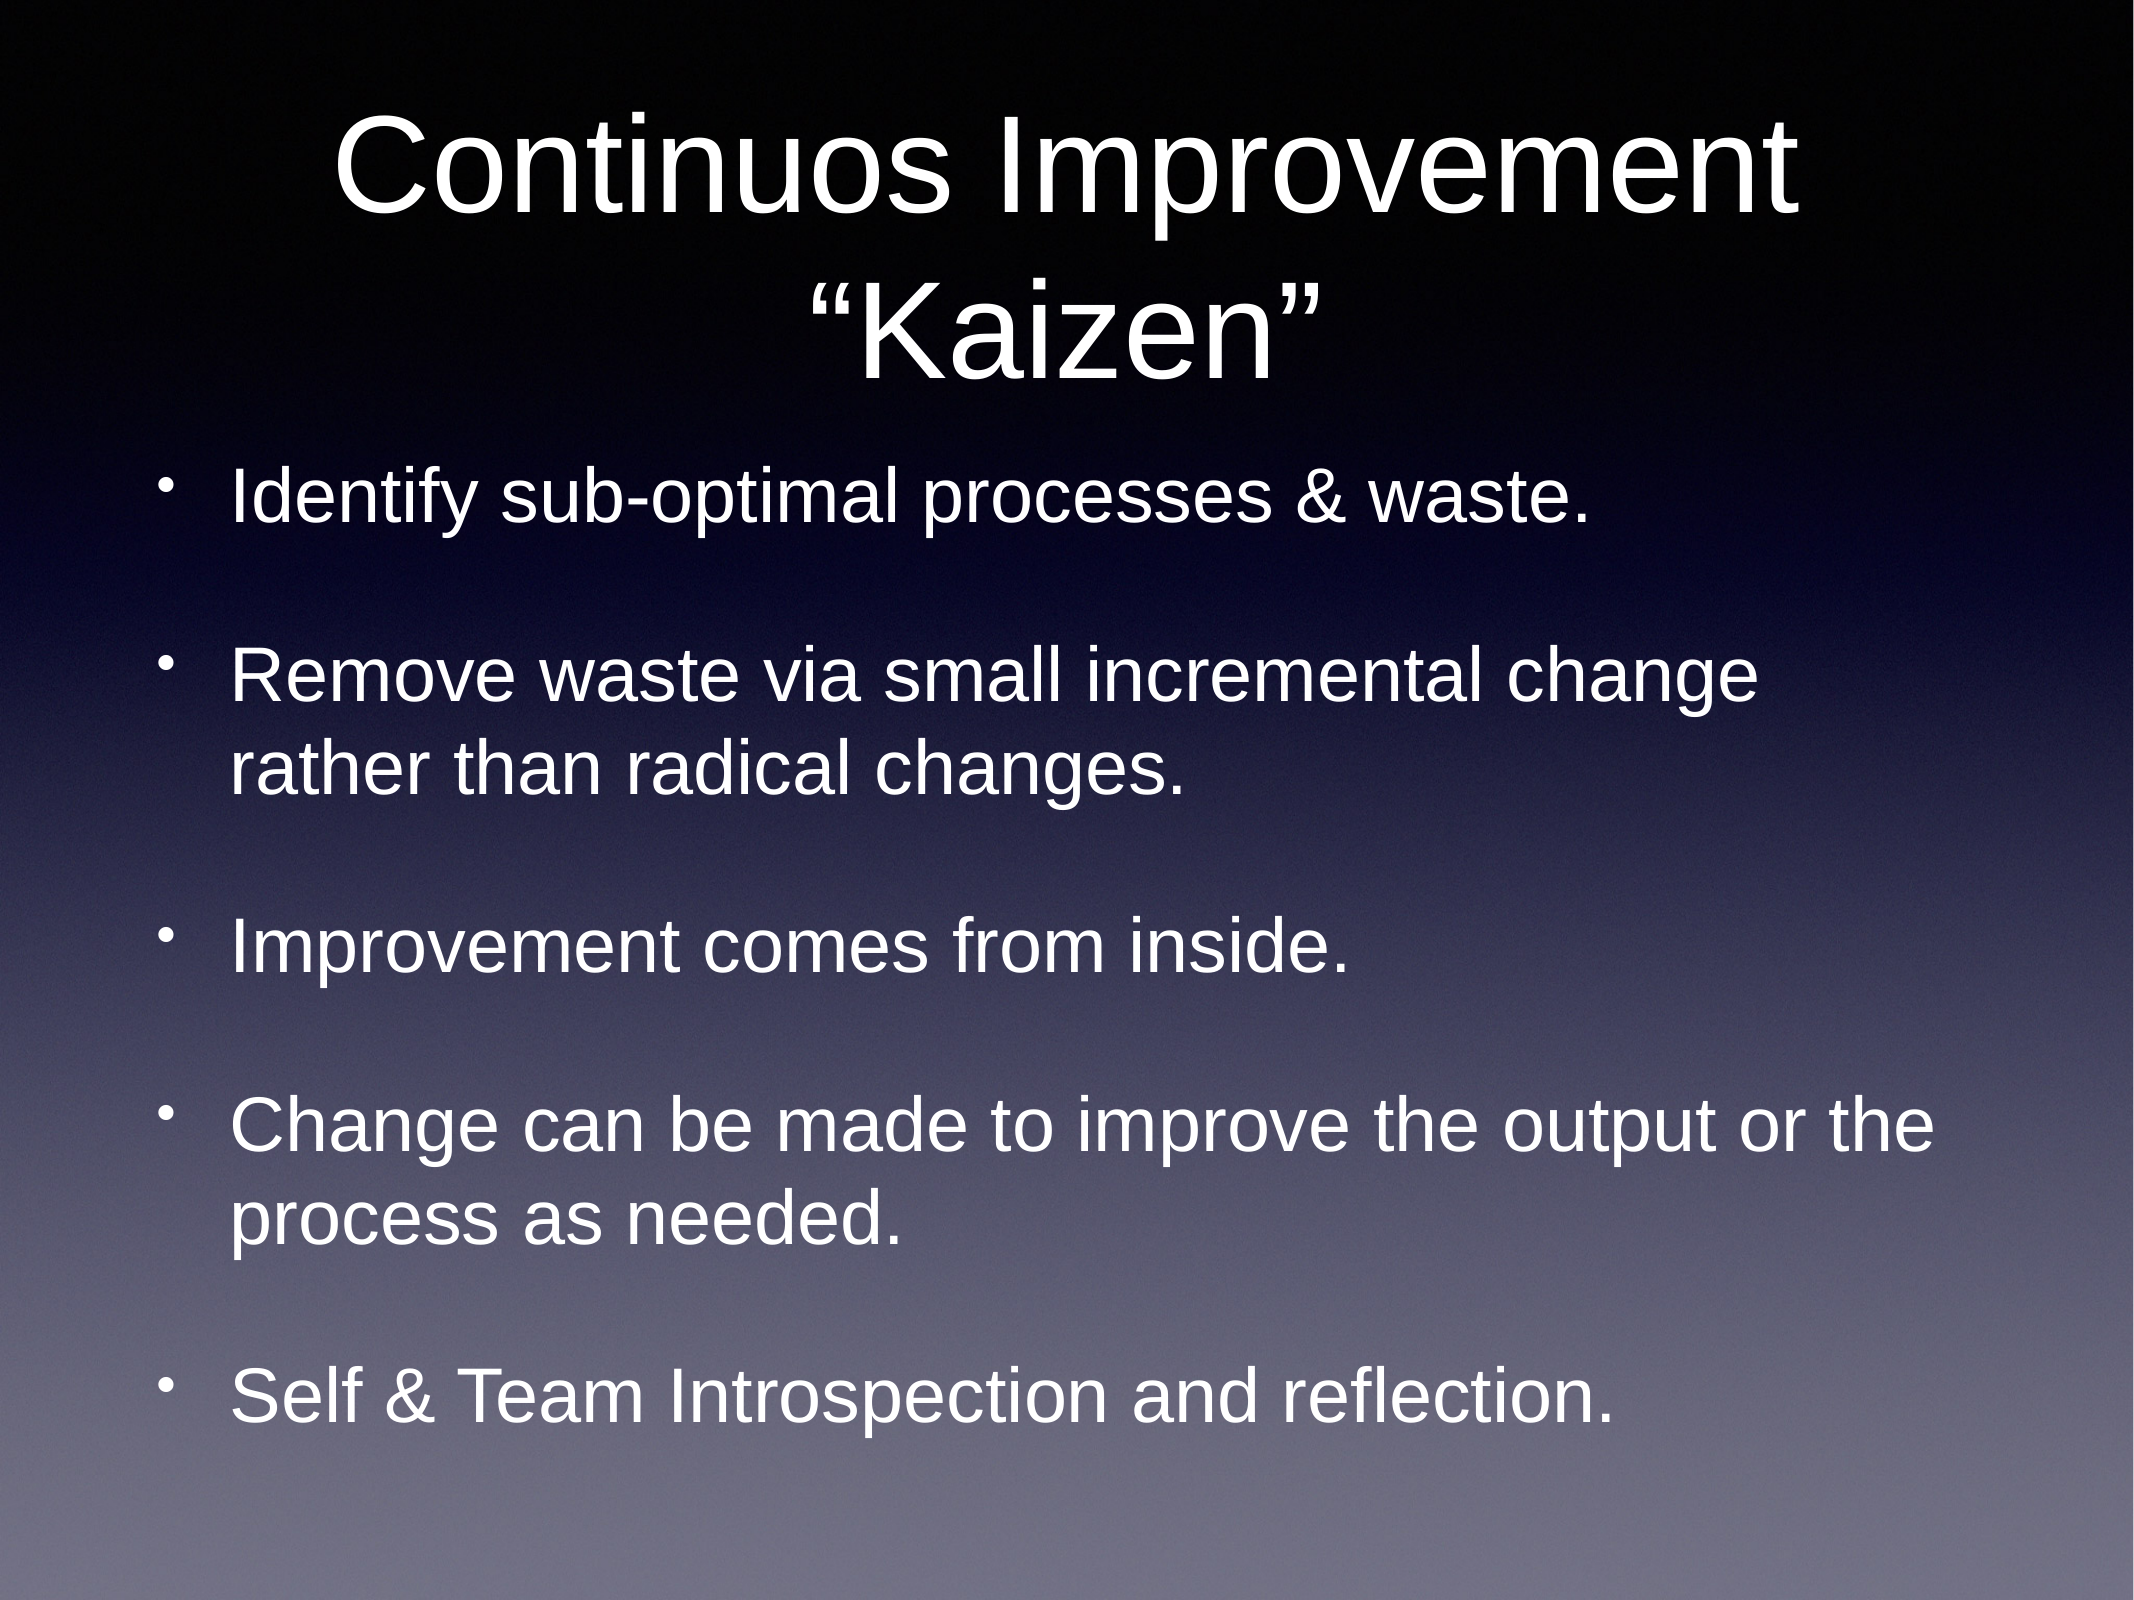

# Continuos Improvement
“Kaizen”
Identify sub-optimal processes & waste.
Remove waste via small incremental change rather than radical changes.
Improvement comes from inside.
Change can be made to improve the output or the process as needed.
Self & Team Introspection and reflection.